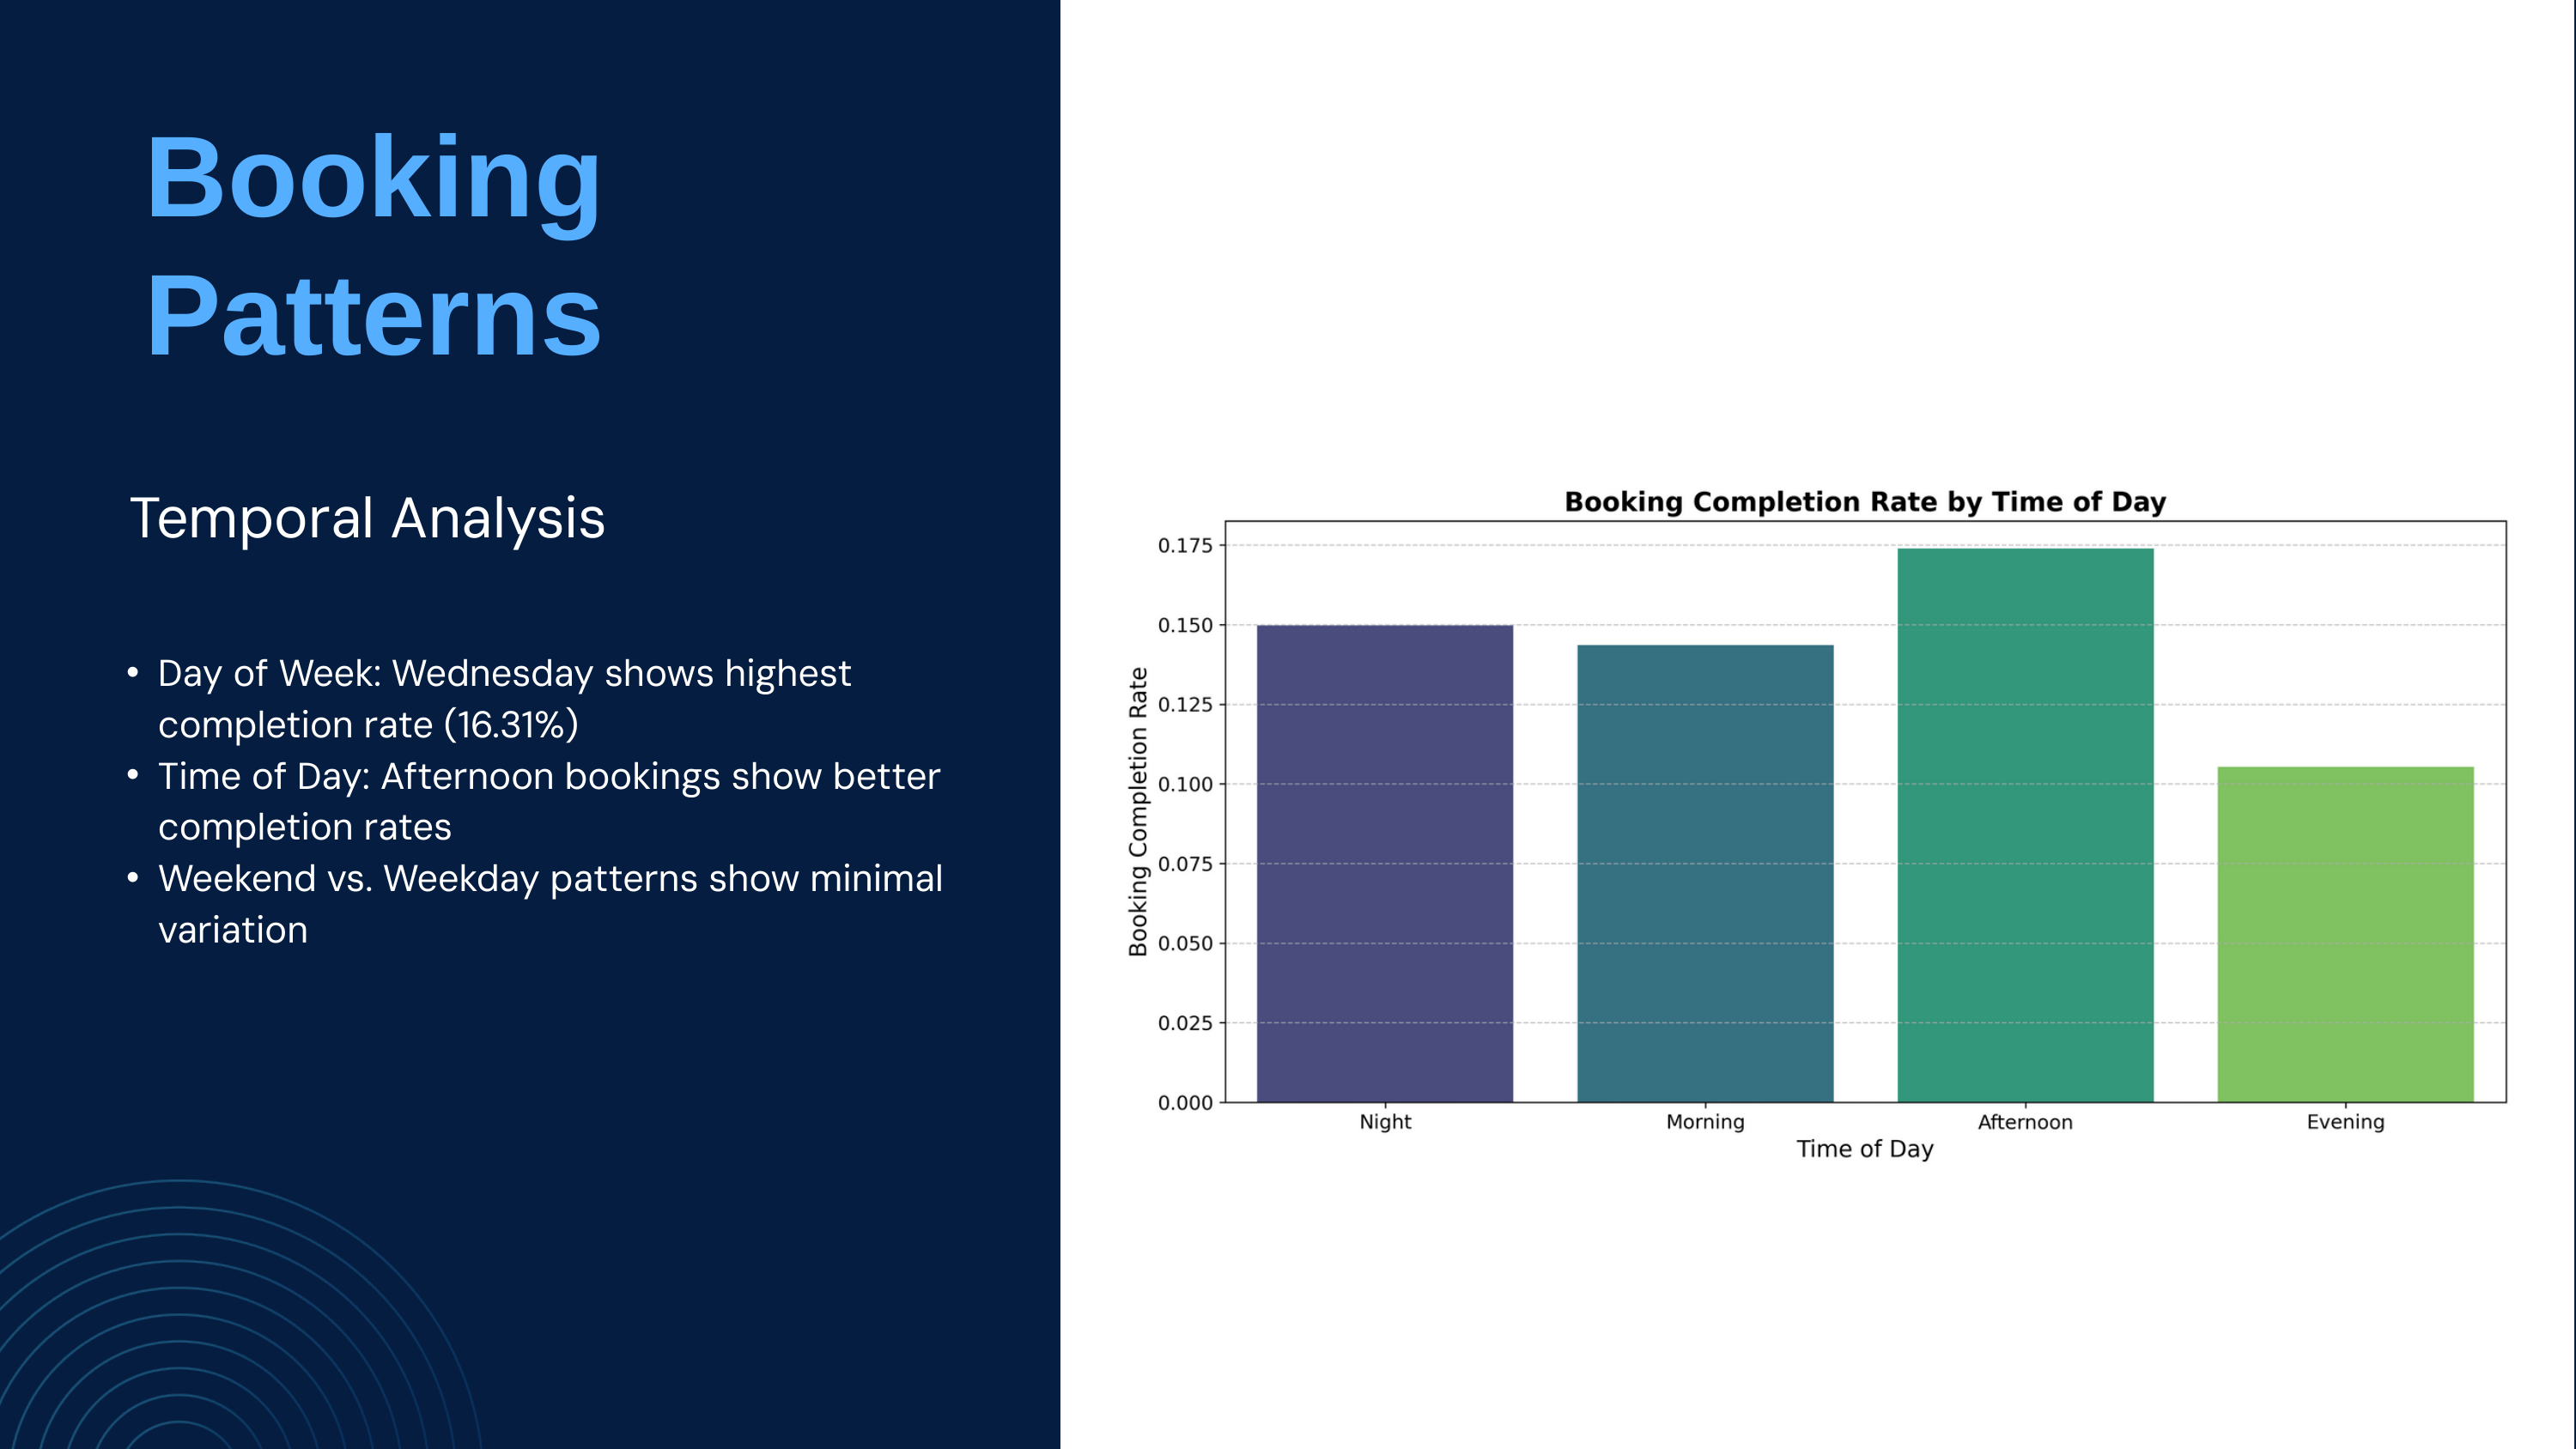

Booking Patterns
Temporal Analysis

Day of Week: Wednesday shows highest completion rate (16.31%)
Time of Day: Afternoon bookings show better completion rates
Weekend vs. Weekday patterns show minimal variation